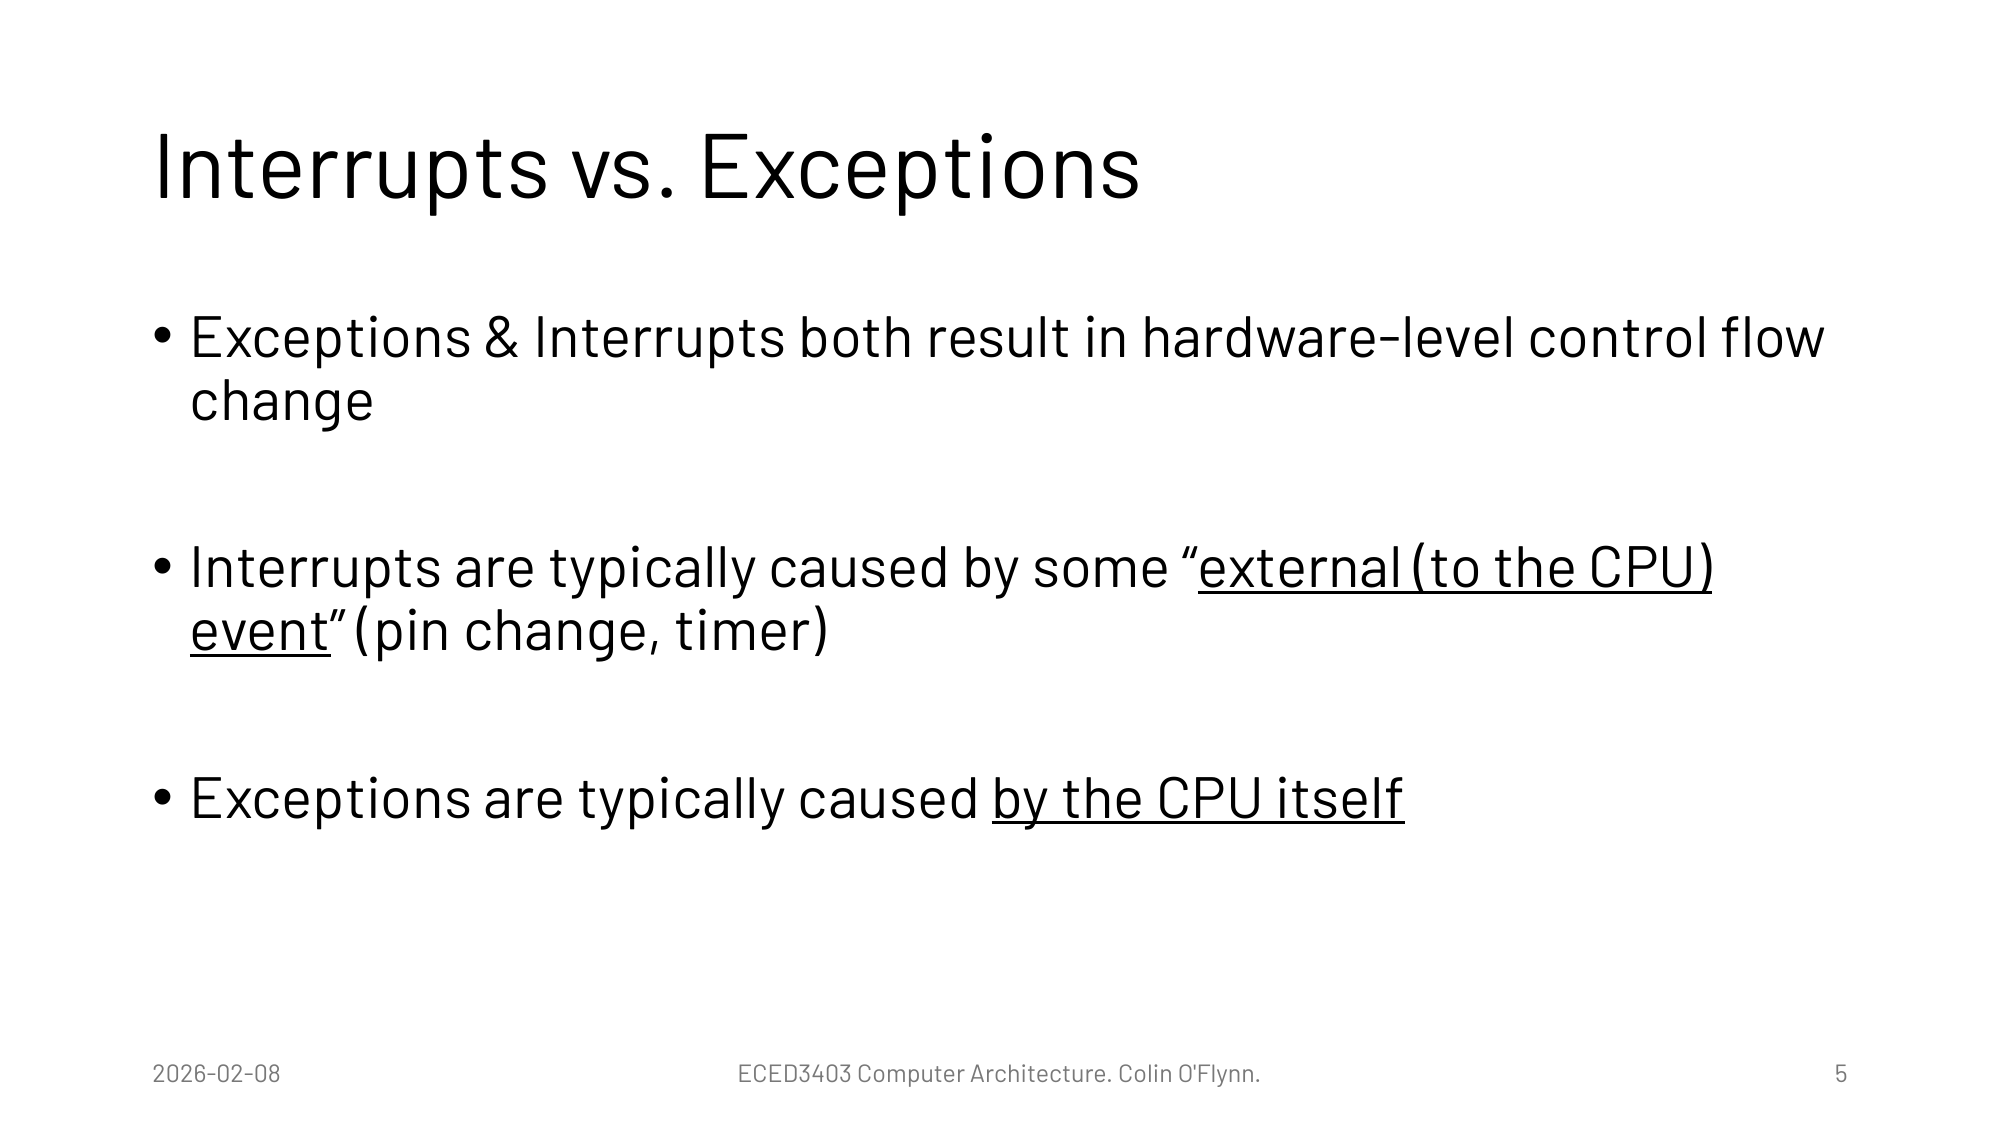

# Interrupts vs. Exceptions
Exceptions & Interrupts both result in hardware-level control flow change

Interrupts are typically caused by some “external (to the CPU) event” (pin change, timer)

Exceptions are typically caused by the CPU itself
2026-02-08
ECED3403 Computer Architecture. Colin O'Flynn.
5